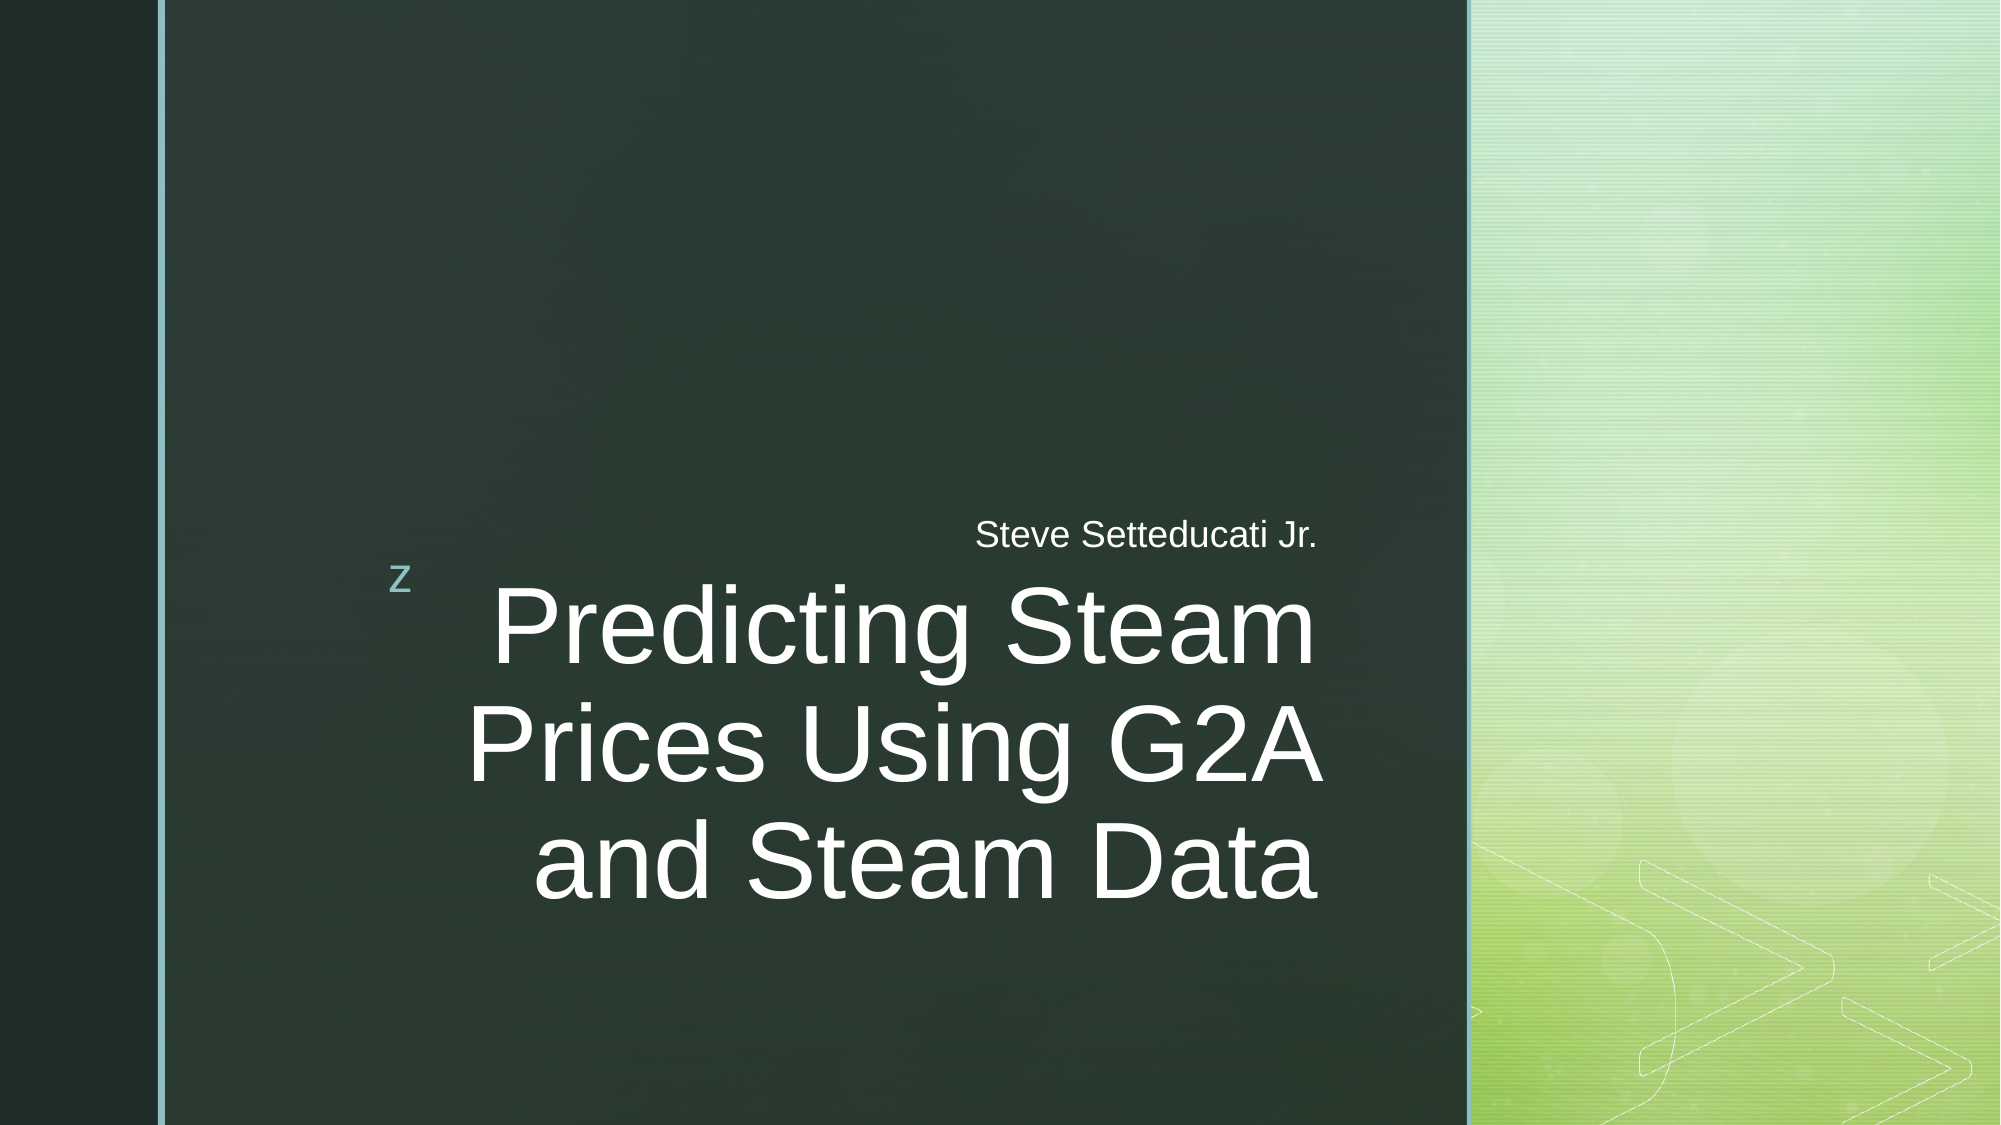

Steve Setteducati Jr.
# Predicting Steam Prices Using G2A and Steam Data